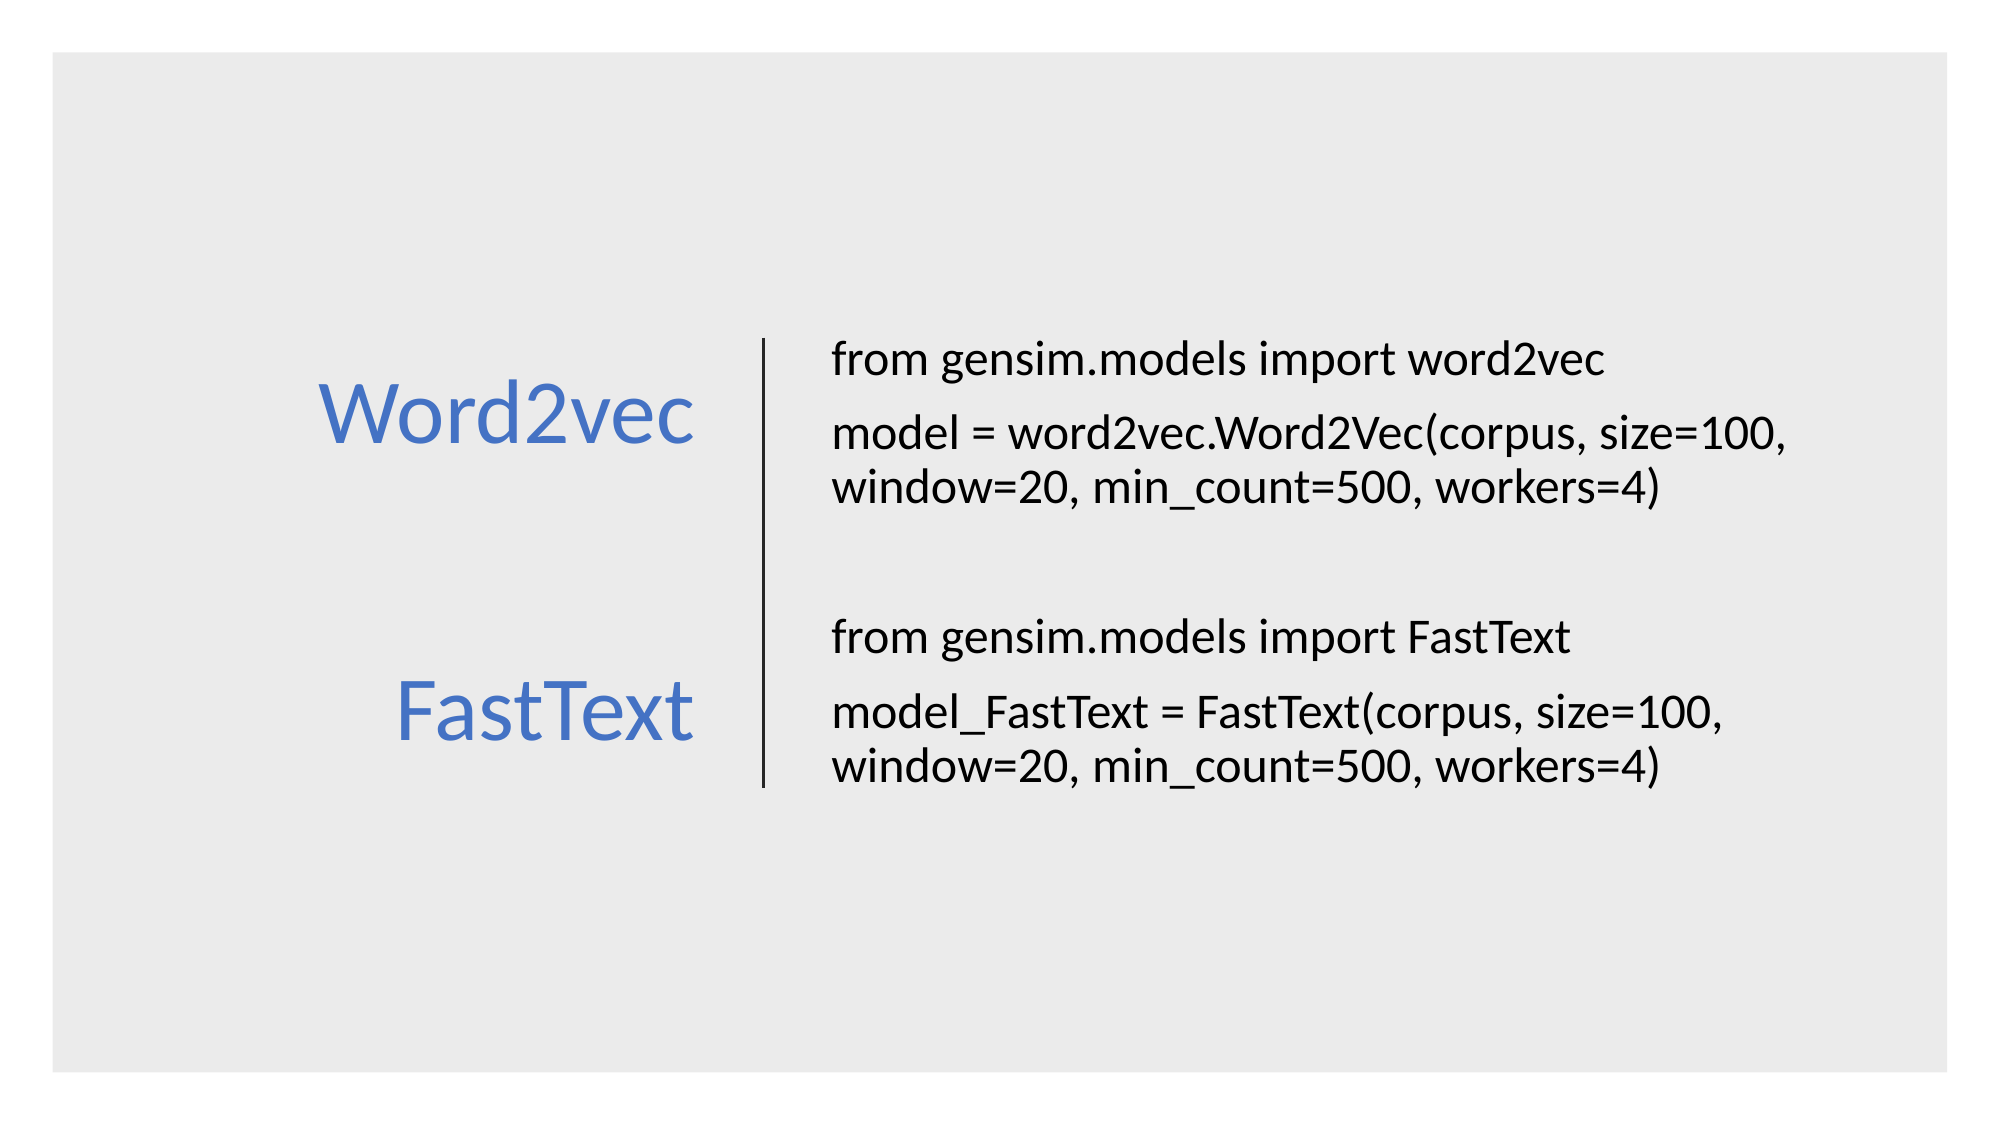

# Word2vec FastText
from gensim.models import word2vec
model = word2vec.Word2Vec(corpus, size=100, window=20, min_count=500, workers=4)

from gensim.models import FastText
model_FastText = FastText(corpus, size=100, window=20, min_count=500, workers=4)